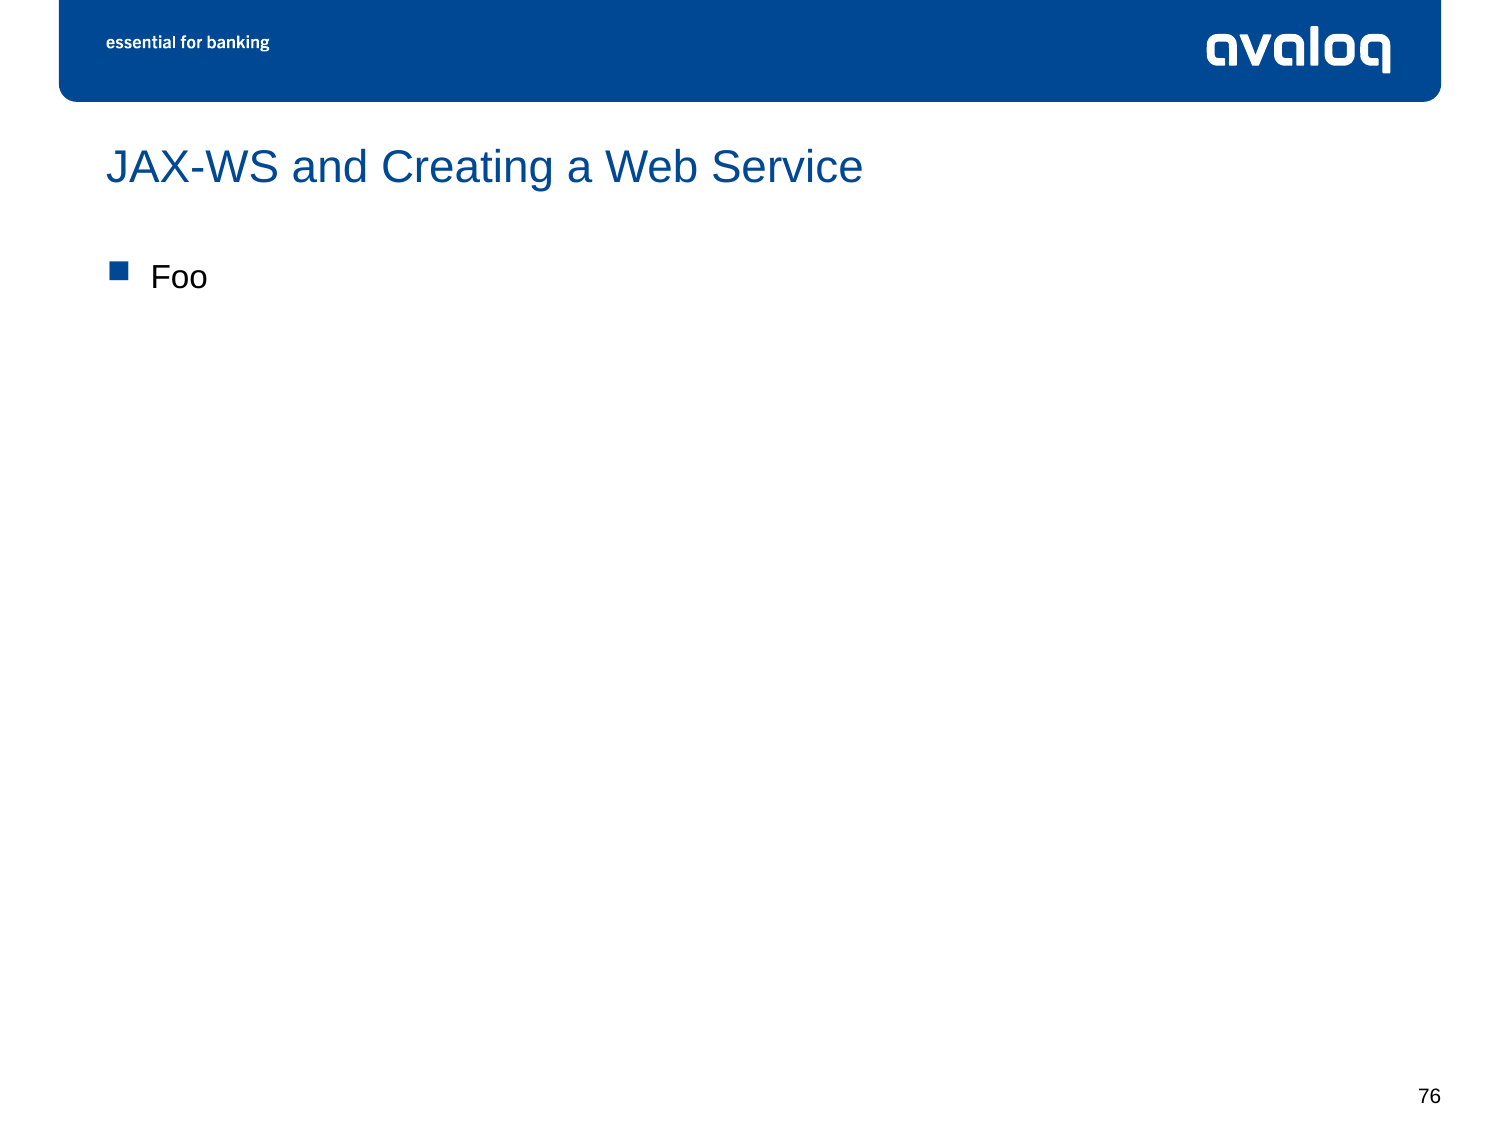

# JAX-WS and Creating a Web Service
Foo
76